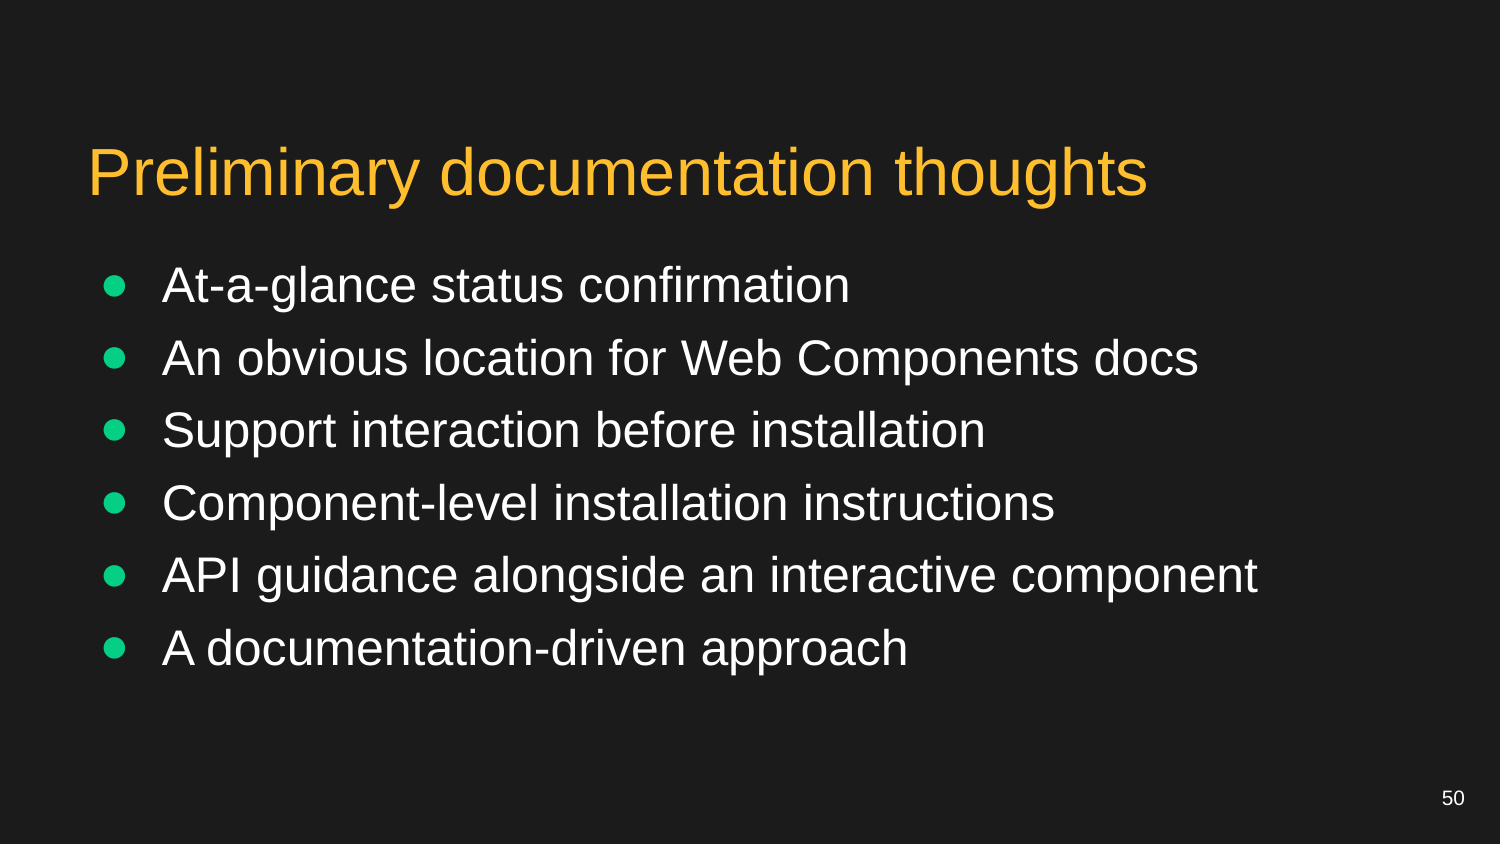

# Preliminary documentation thoughts

At-a-glance status confirmation
An obvious location for Web Components docs
Support interaction before installation
Component-level installation instructions
API guidance alongside an interactive component
A documentation-driven approach
50